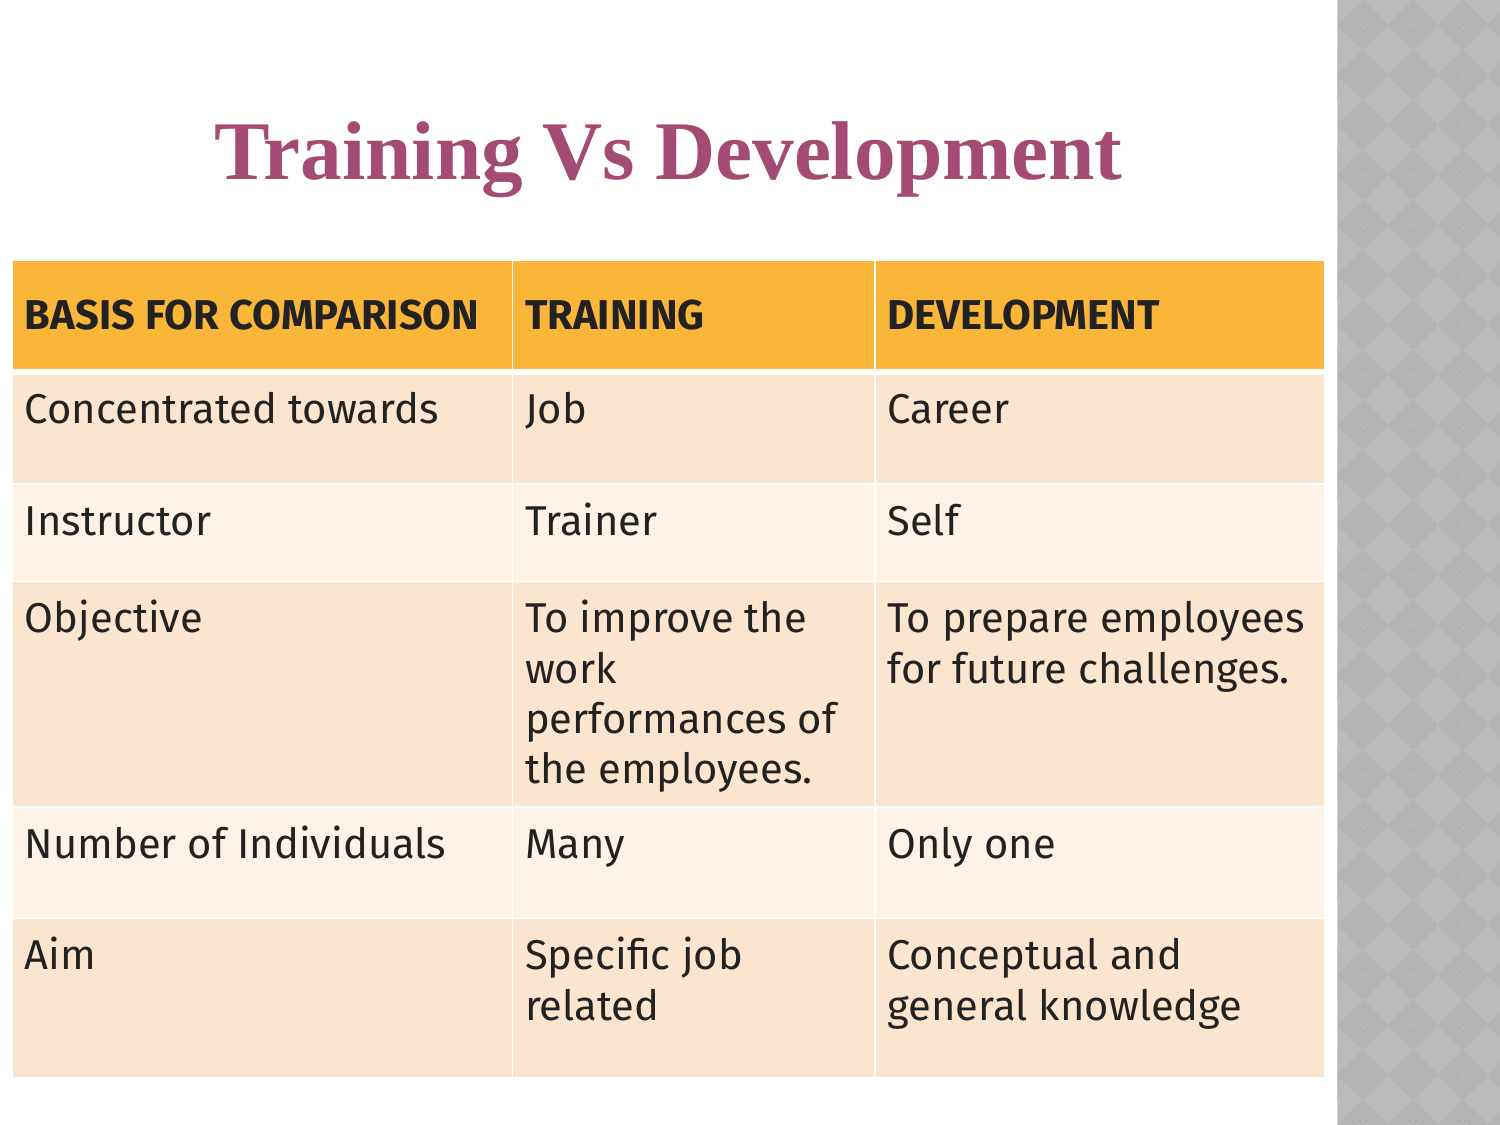

# Training Vs Development
| BASIS FOR COMPARISON | TRAINING | DEVELOPMENT |
| --- | --- | --- |
| Concentrated towards | Job | Career |
| Instructor | Trainer | Self |
| Objective | To improve the work performances of the employees. | To prepare employees for future challenges. |
| Number of Individuals | Many | Only one |
| Aim | Specific job related | Conceptual and general knowledge |